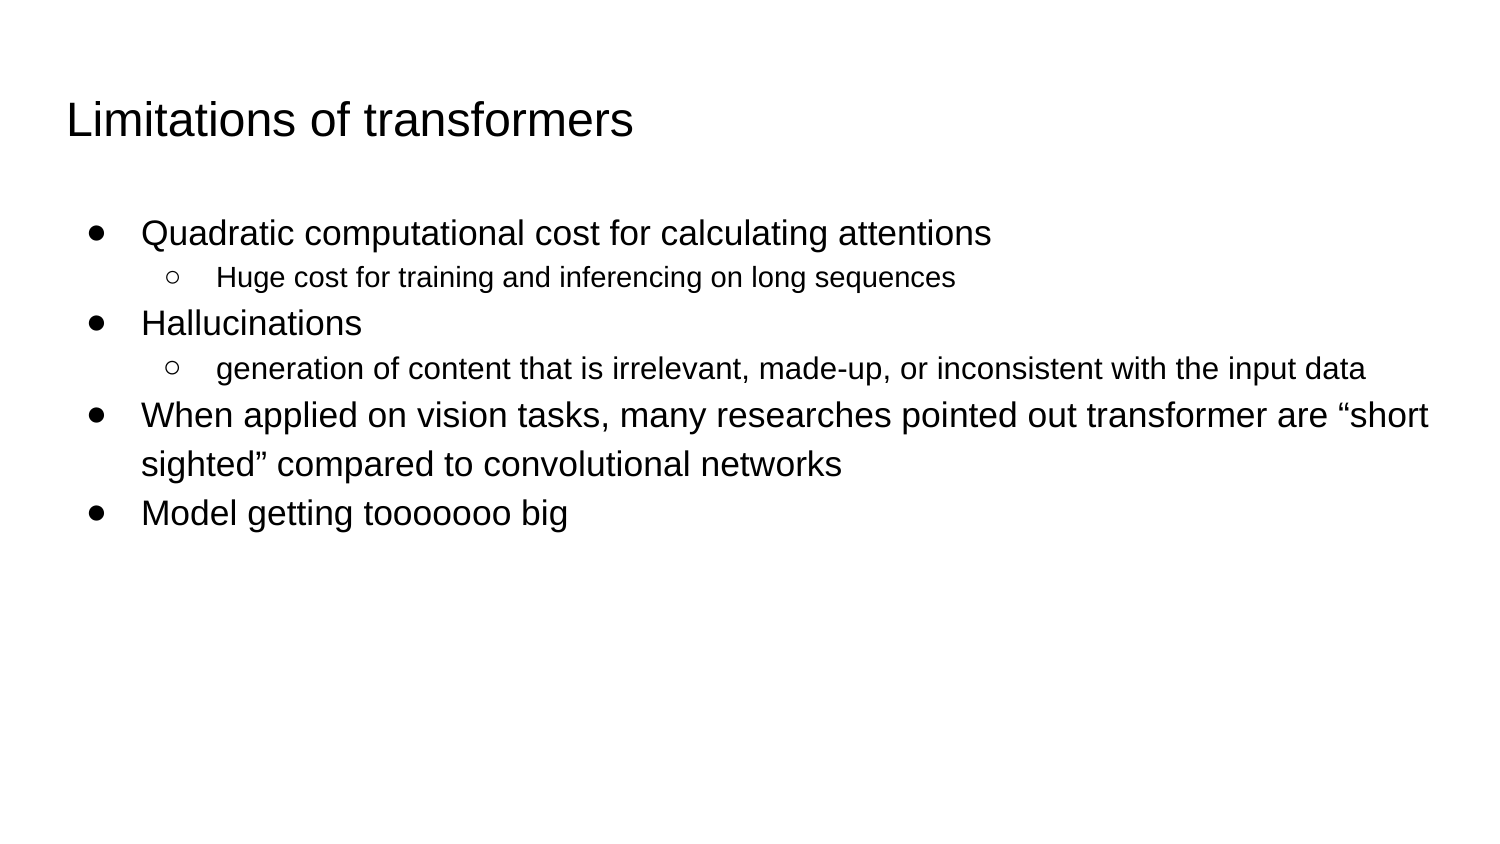

# Limitations of transformers
Quadratic computational cost for calculating attentions
Huge cost for training and inferencing on long sequences
Hallucinations
generation of content that is irrelevant, made-up, or inconsistent with the input data
When applied on vision tasks, many researches pointed out transformer are “short sighted” compared to convolutional networks
Model getting tooooooo big